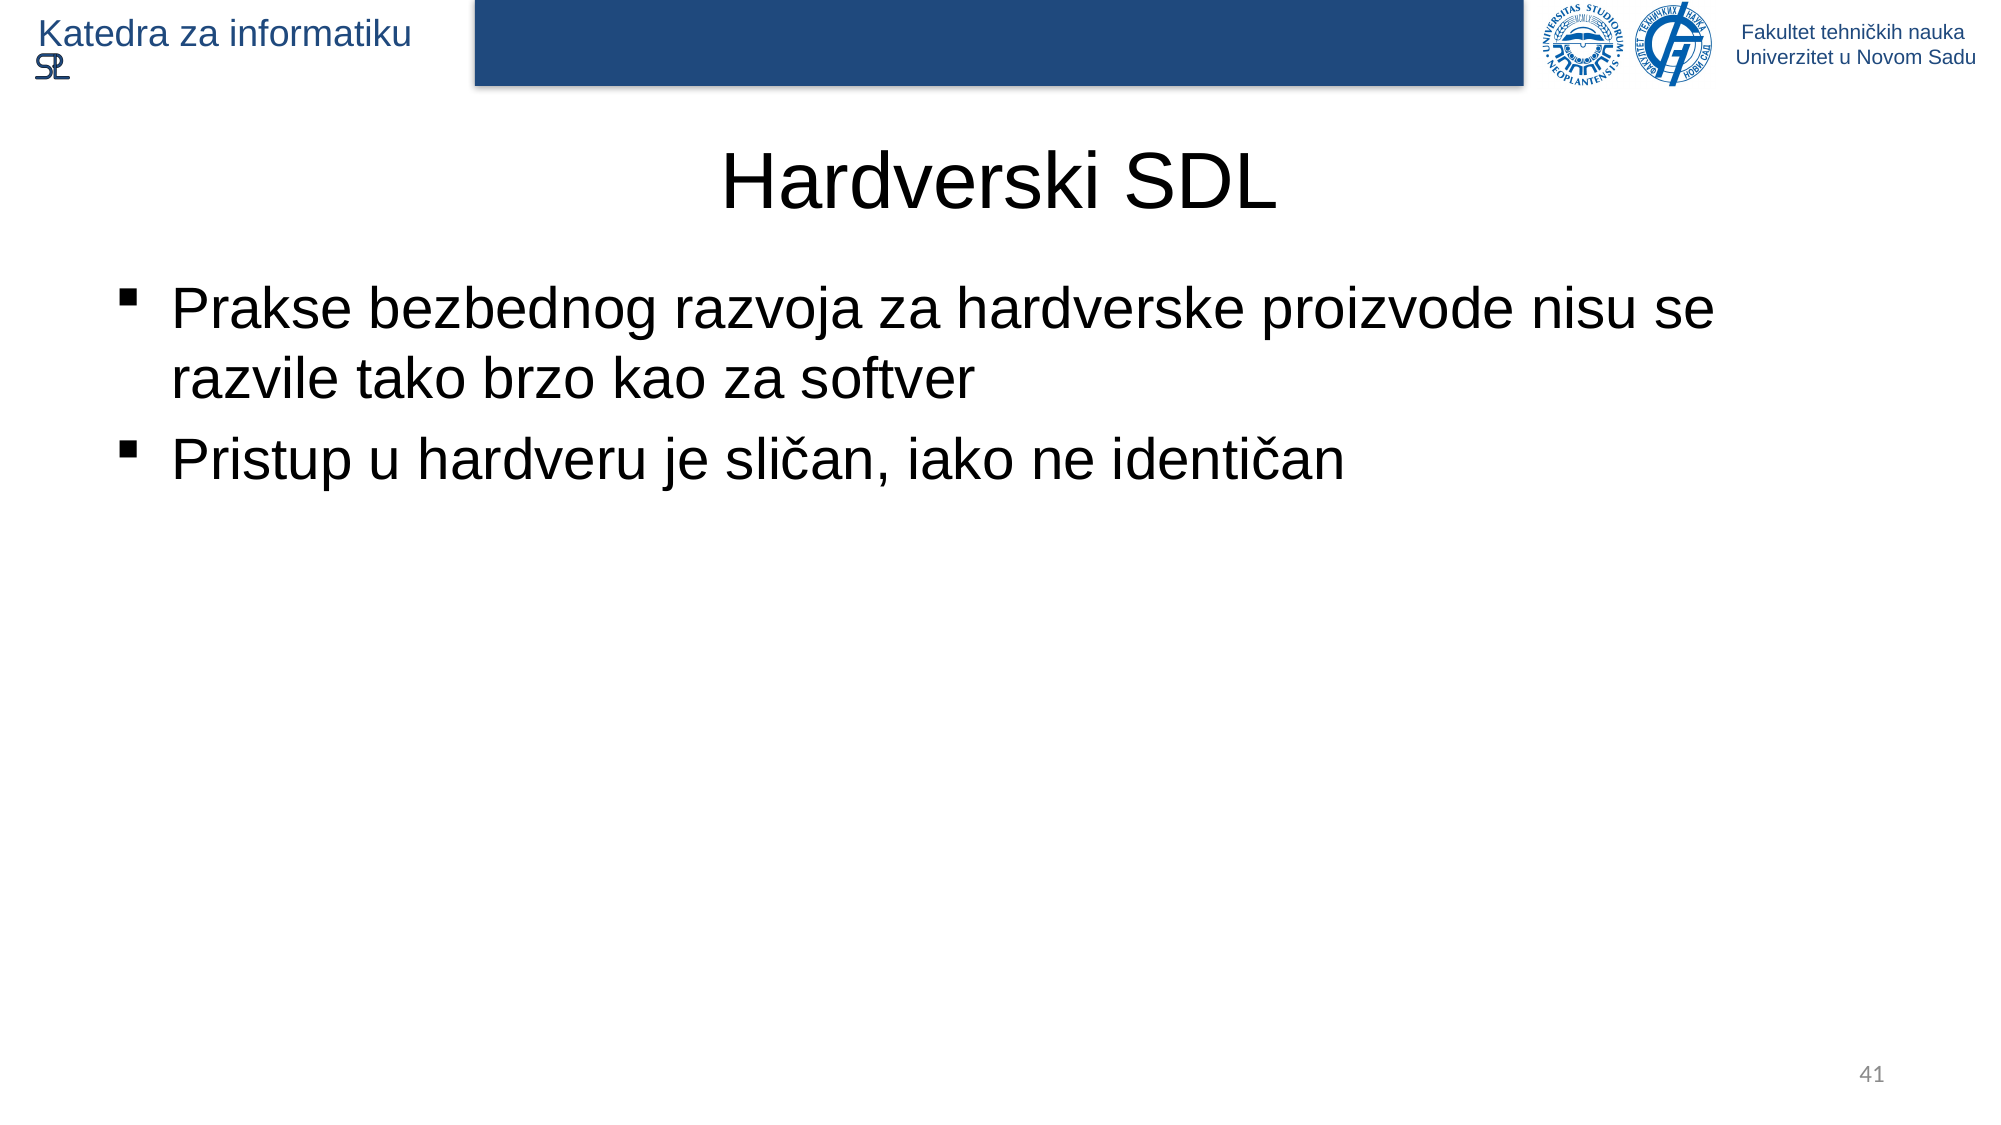

# Hardverski SDL
Prakse bezbednog razvoja za hardverske proizvode nisu se razvile tako brzo kao za softver
Pristup u hardveru je sličan, iako ne identičan
41